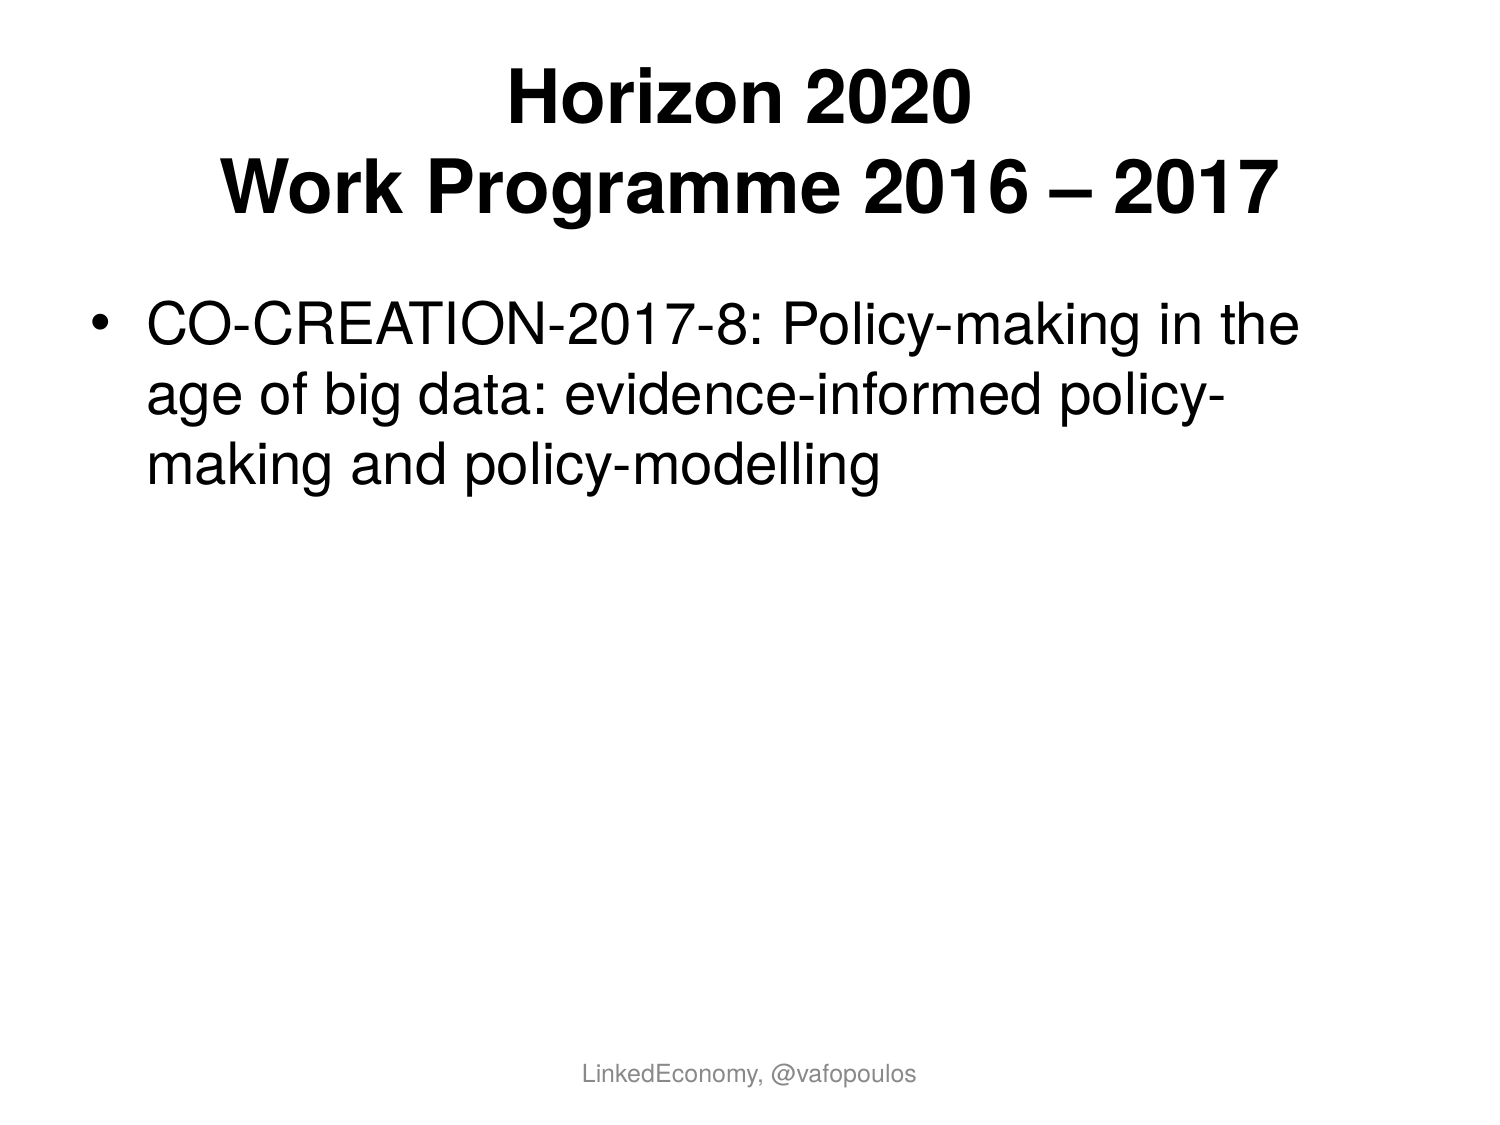

# Horizon 2020 Work Programme 2016 – 2017
CO-CREATION-2017-8: Policy-making in the age of big data: evidence-informed policy-making and policy-modelling

LinkedEconomy, @vafopoulos